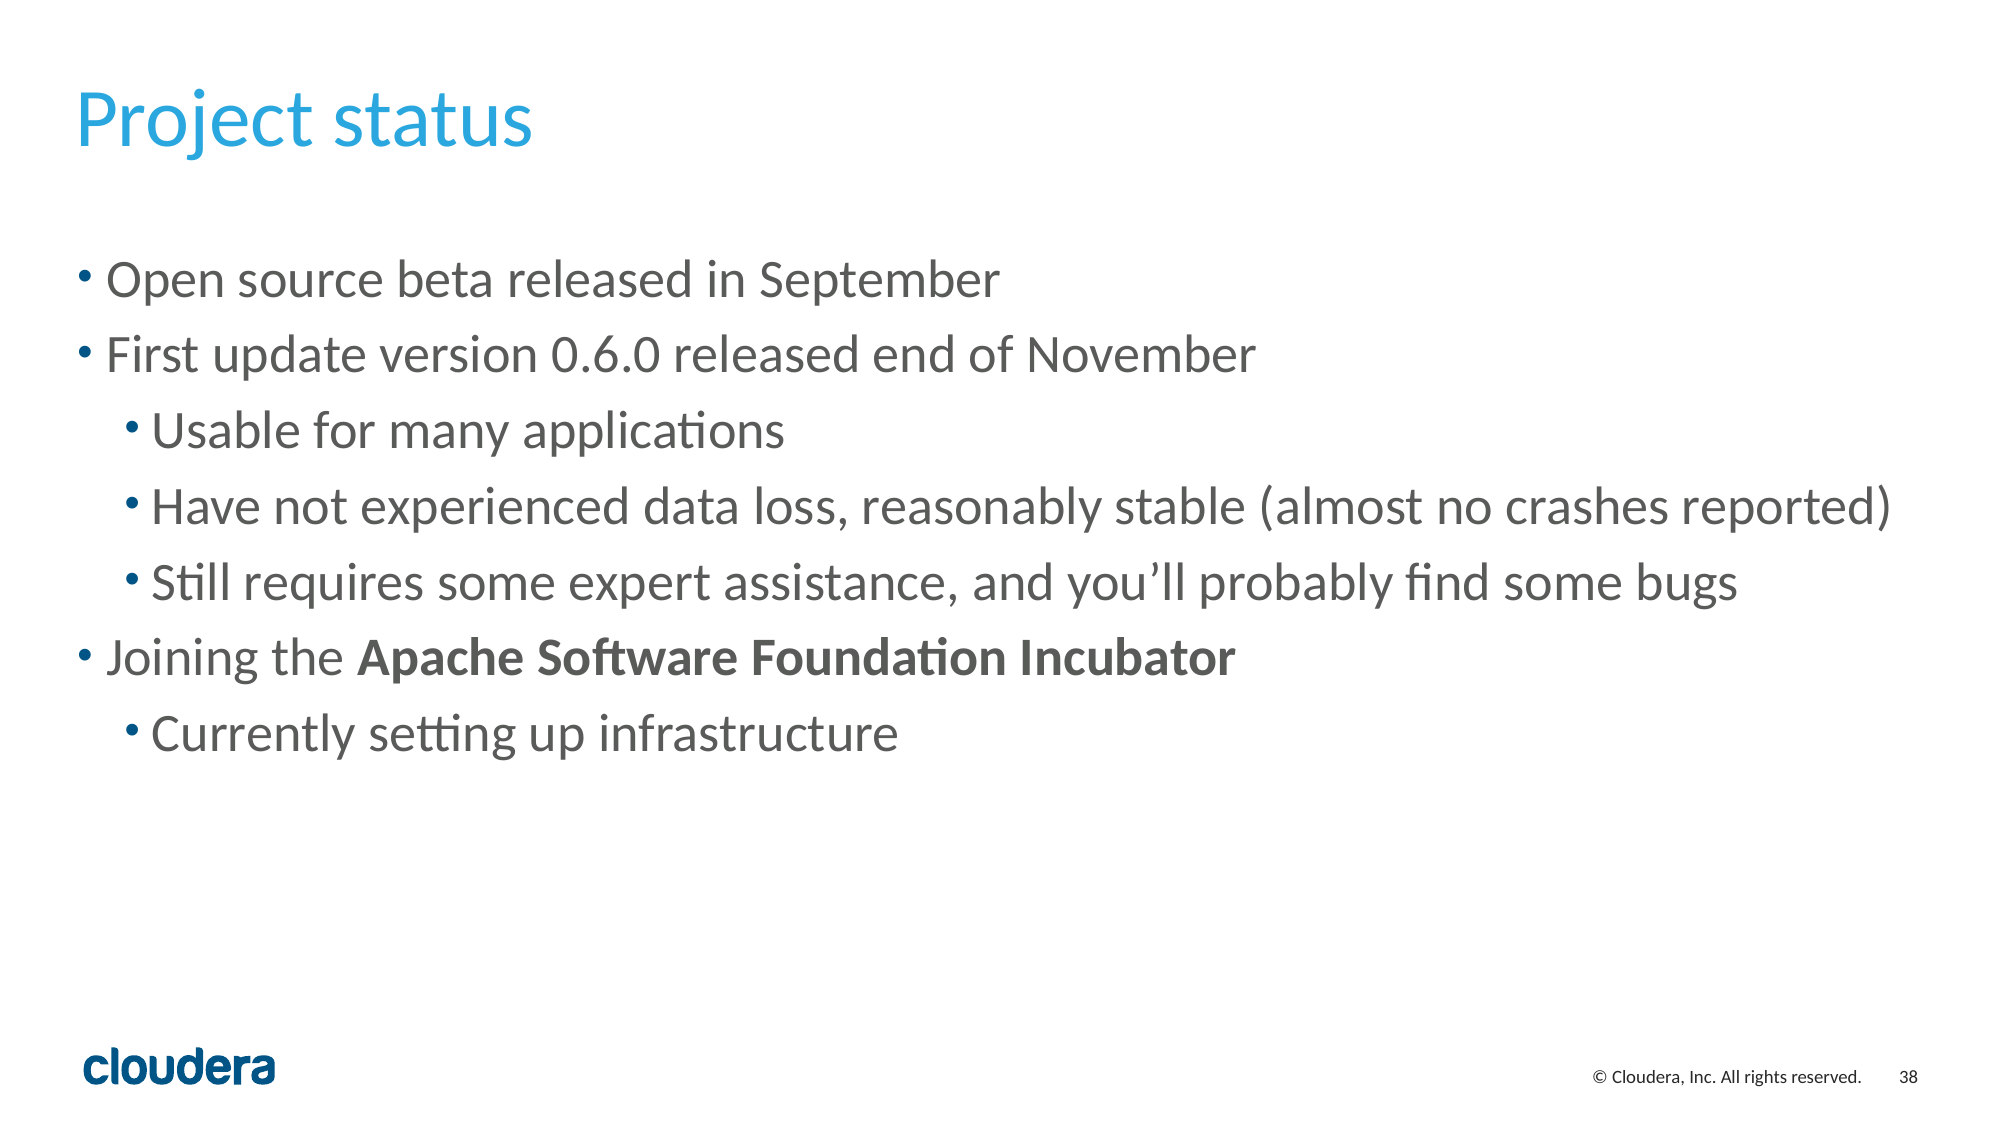

# Project status
Open source beta released in September
First update version 0.6.0 released end of November
Usable for many applications
Have not experienced data loss, reasonably stable (almost no crashes reported)
Still requires some expert assistance, and you’ll probably find some bugs
Joining the Apache Software Foundation Incubator
Currently setting up infrastructure